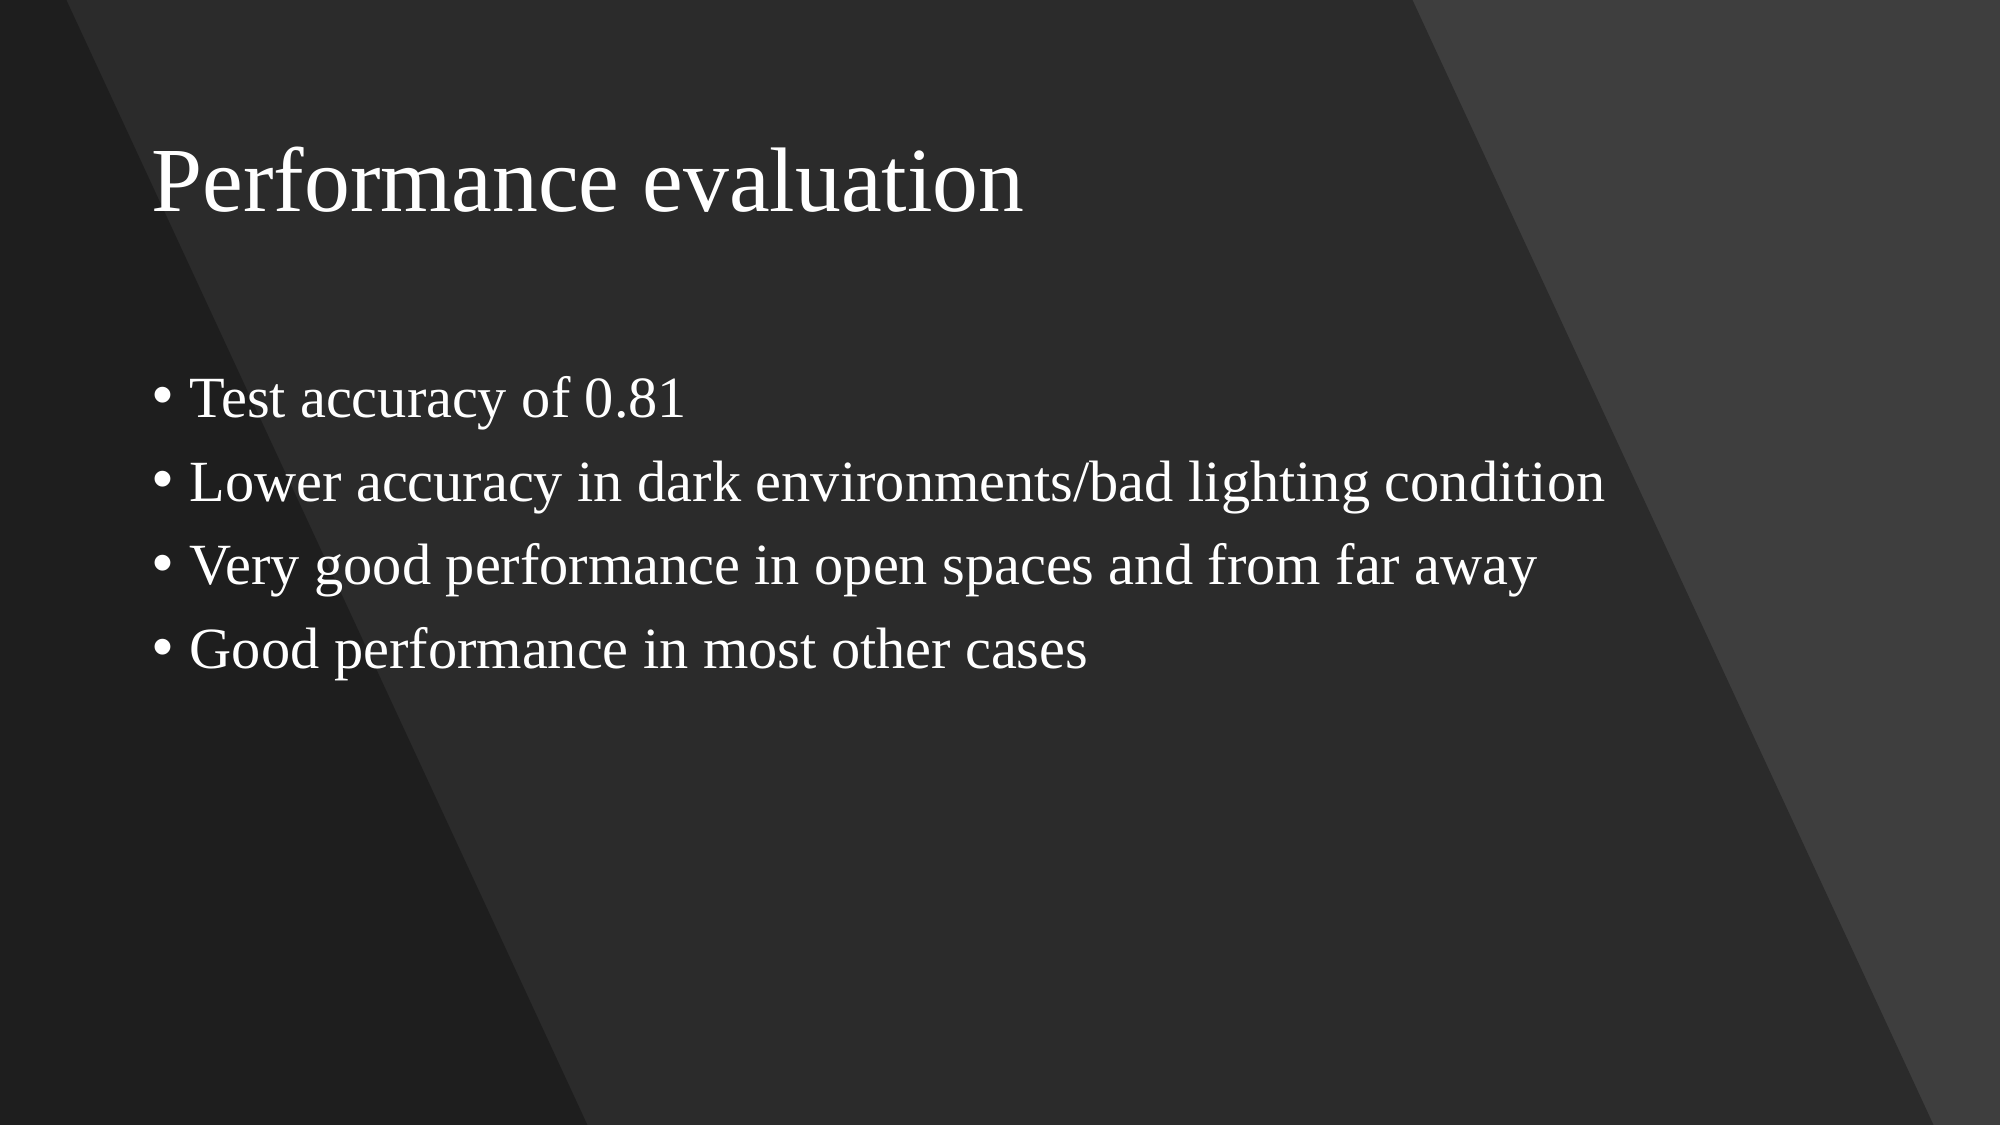

# Performance evaluation
Test accuracy of 0.81
Lower accuracy in dark environments/bad lighting condition
Very good performance in open spaces and from far away
Good performance in most other cases